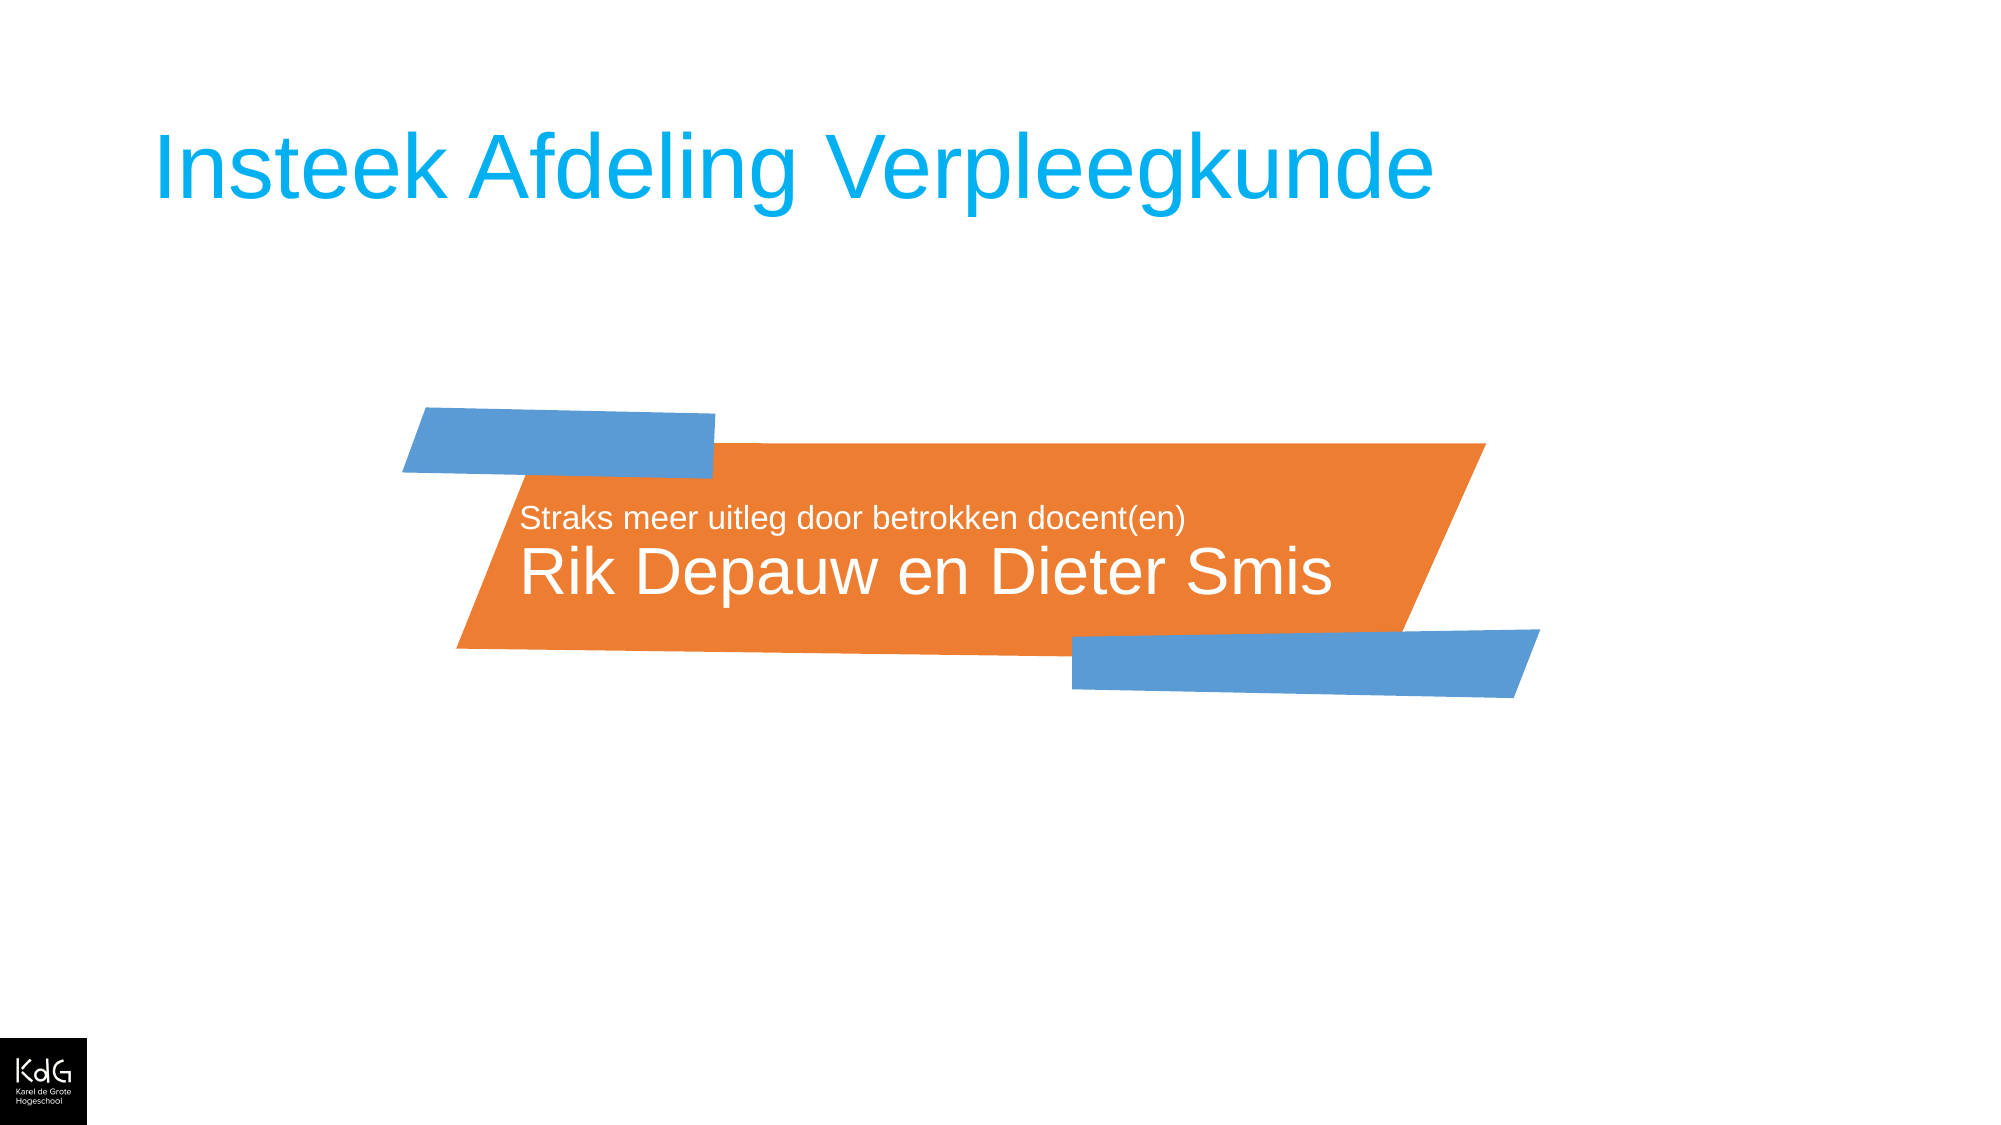

Insteek Afdeling Verpleegkunde

# Straks meer uitleg door betrokken docent(en) Rik Depauw en Dieter Smis